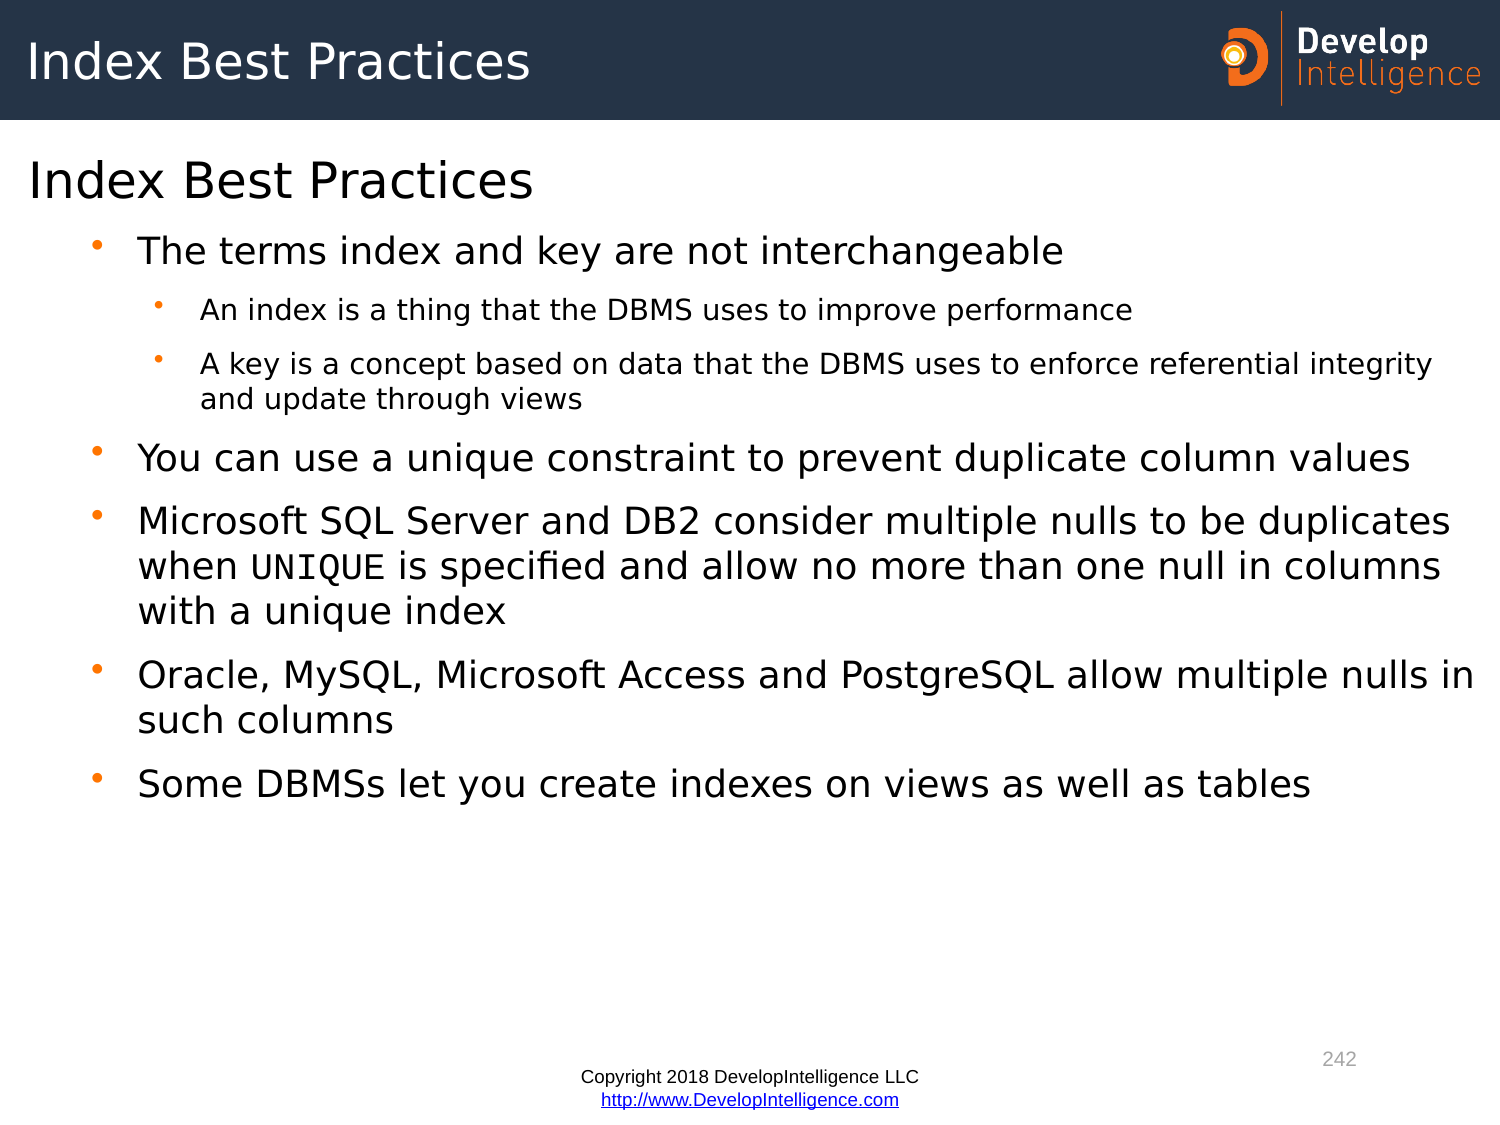

# Index Best Practices
Index Best Practices
The terms index and key are not interchangeable
An index is a thing that the DBMS uses to improve performance
A key is a concept based on data that the DBMS uses to enforce referential integrity and update through views
You can use a unique constraint to prevent duplicate column values
Microsoft SQL Server and DB2 consider multiple nulls to be duplicates when UNIQUE is specified and allow no more than one null in columns with a unique index
Oracle, MySQL, Microsoft Access and PostgreSQL allow multiple nulls in such columns
Some DBMSs let you create indexes on views as well as tables

242